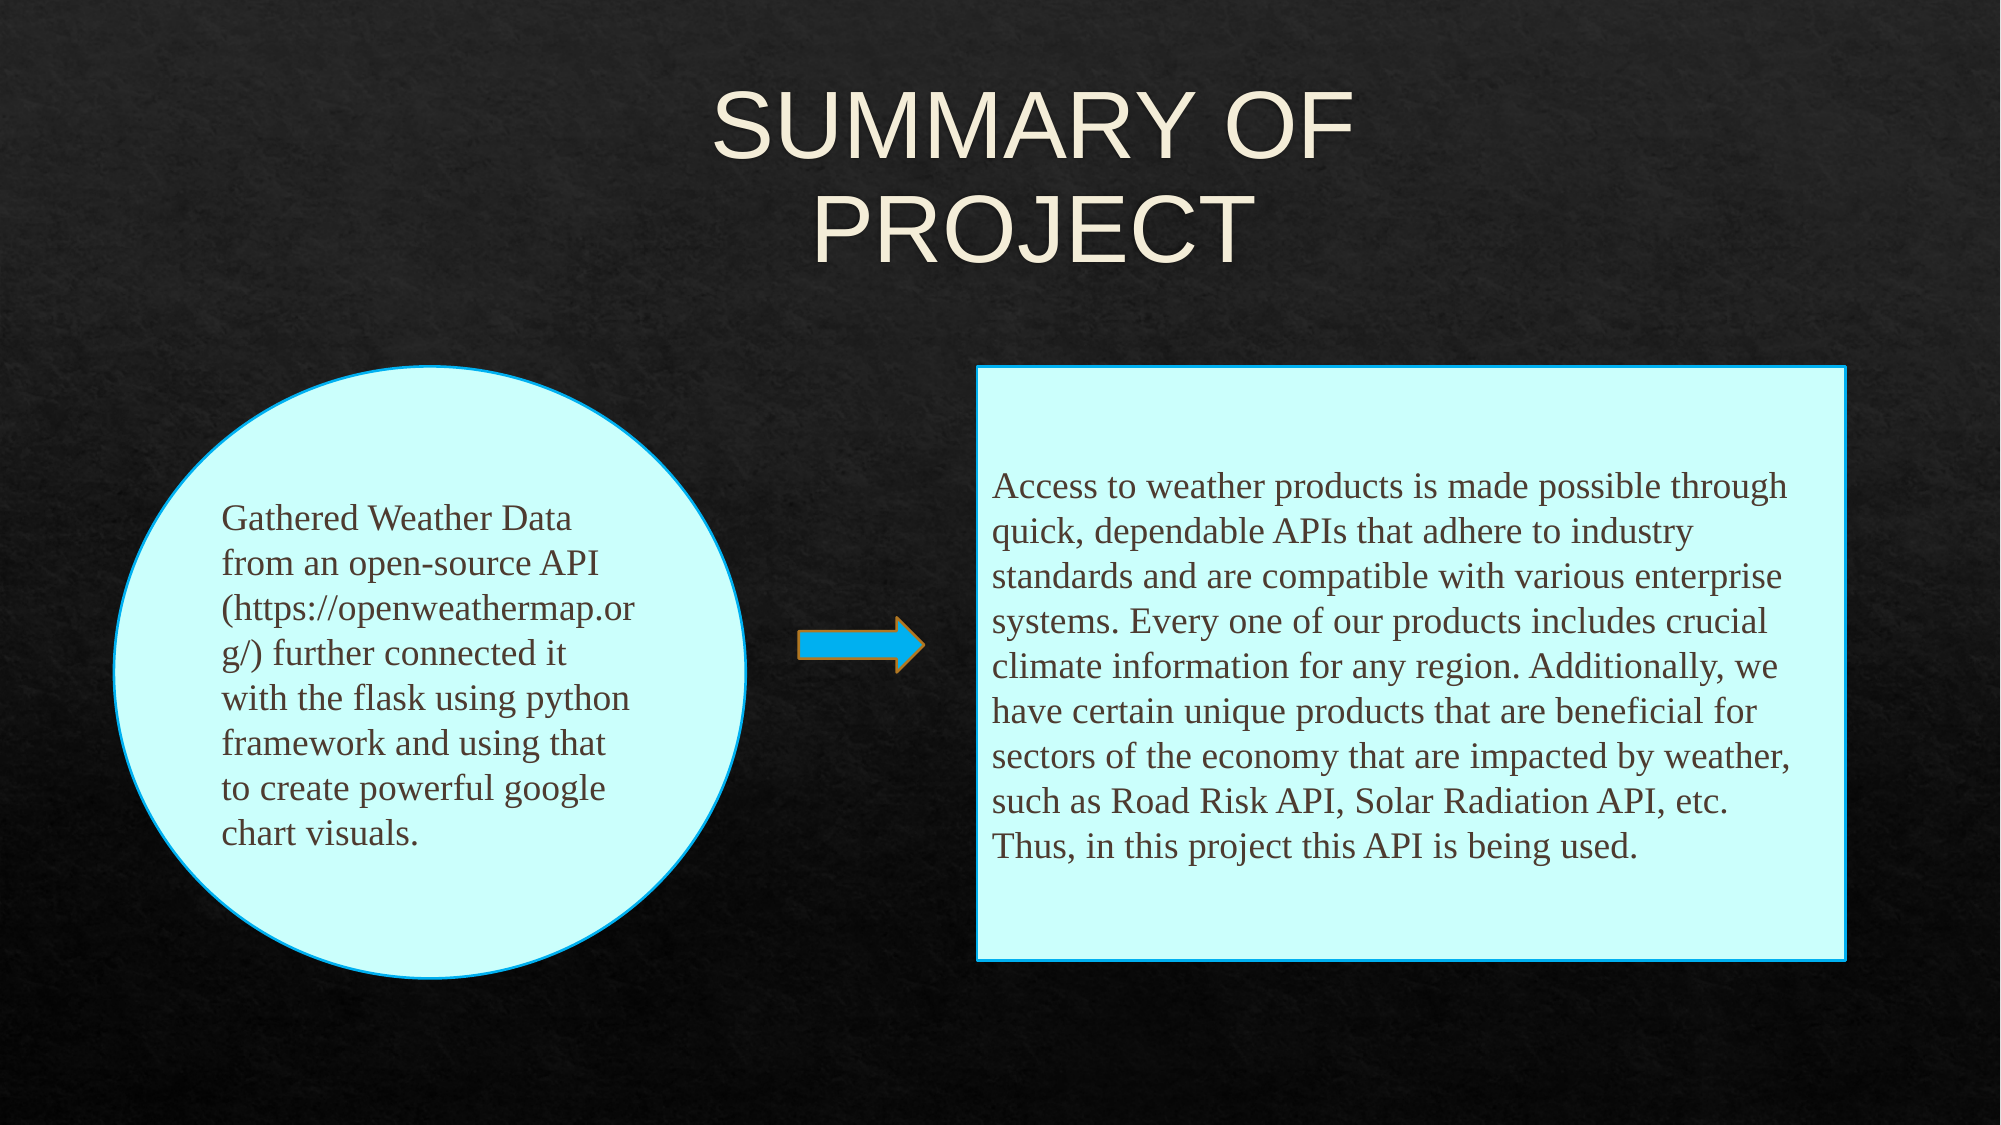

SUMMARY OF PROJECT
Gathered Weather Data from an open-source API
(https://openweathermap.org/) further connected it with the flask using python framework and using that to create powerful google chart visuals.
Access to weather products is made possible through quick, dependable APIs that adhere to industry standards and are compatible with various enterprise systems. Every one of our products includes crucial climate information for any region. Additionally, we have certain unique products that are beneficial for sectors of the economy that are impacted by weather, such as Road Risk API, Solar Radiation API, etc.
Thus, in this project this API is being used.